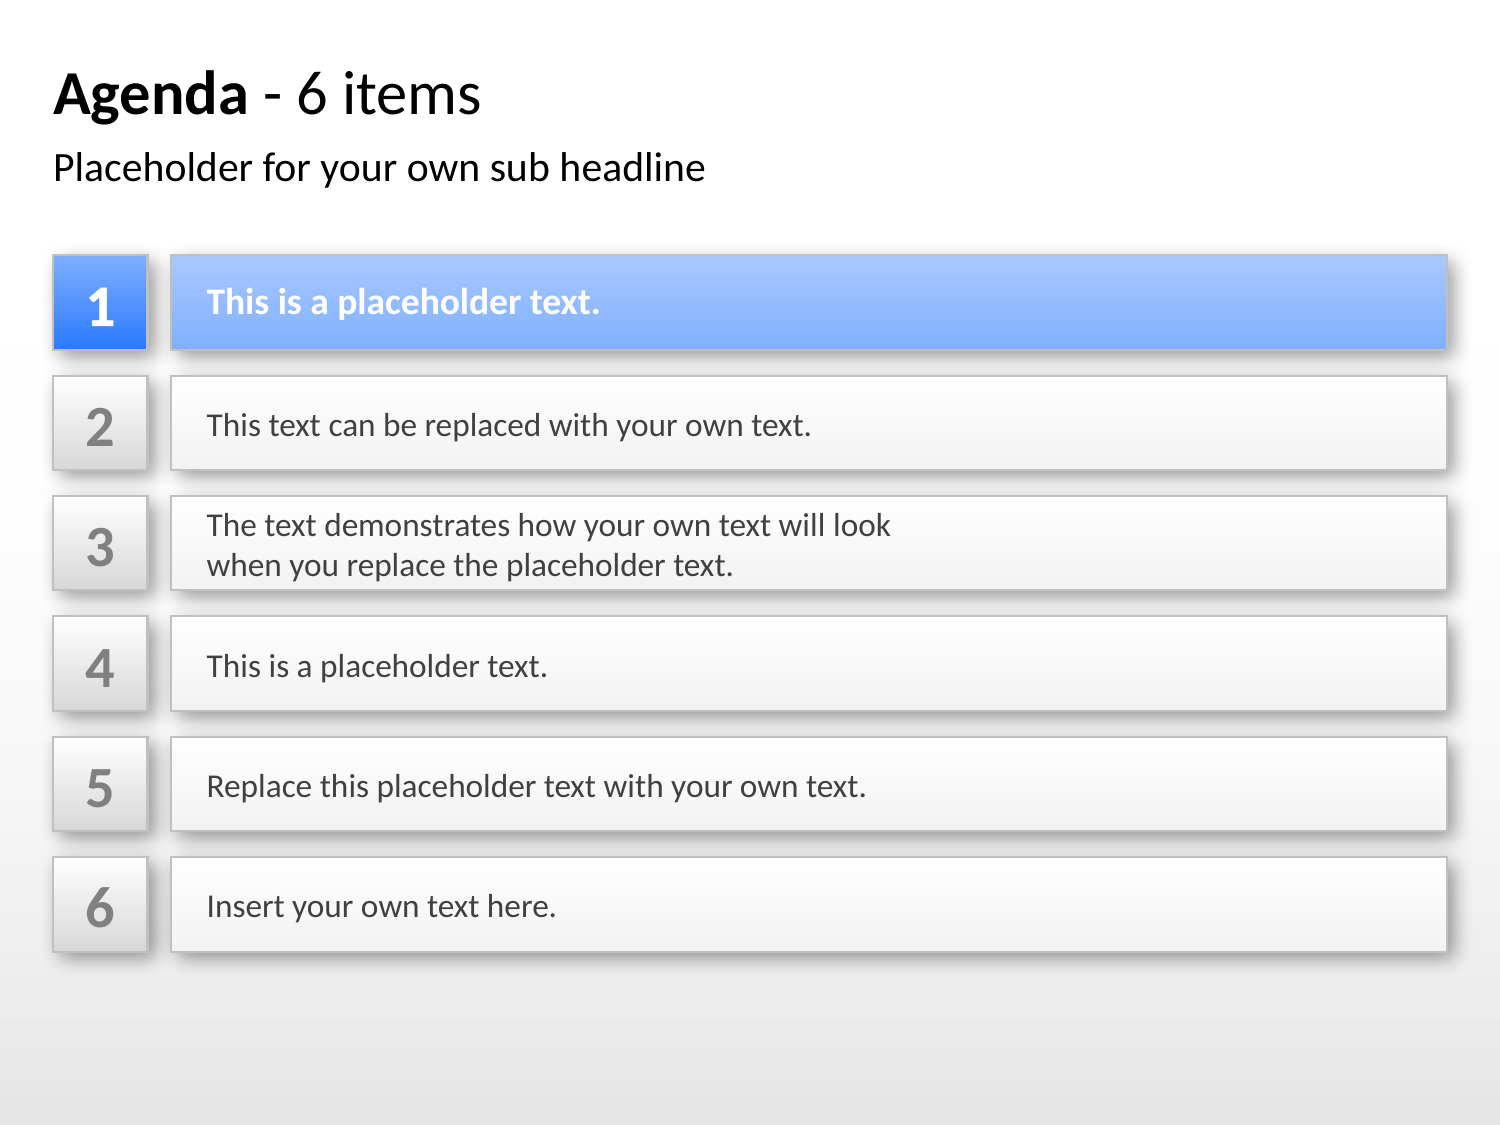

# Agenda - 6 items
Placeholder for your own sub headline
1
This is a placeholder text.
2
This text can be replaced with your own text.
3
The text demonstrates how your own text will look
when you replace the placeholder text.
4
This is a placeholder text.
5
Replace this placeholder text with your own text.
6
Insert your own text here.